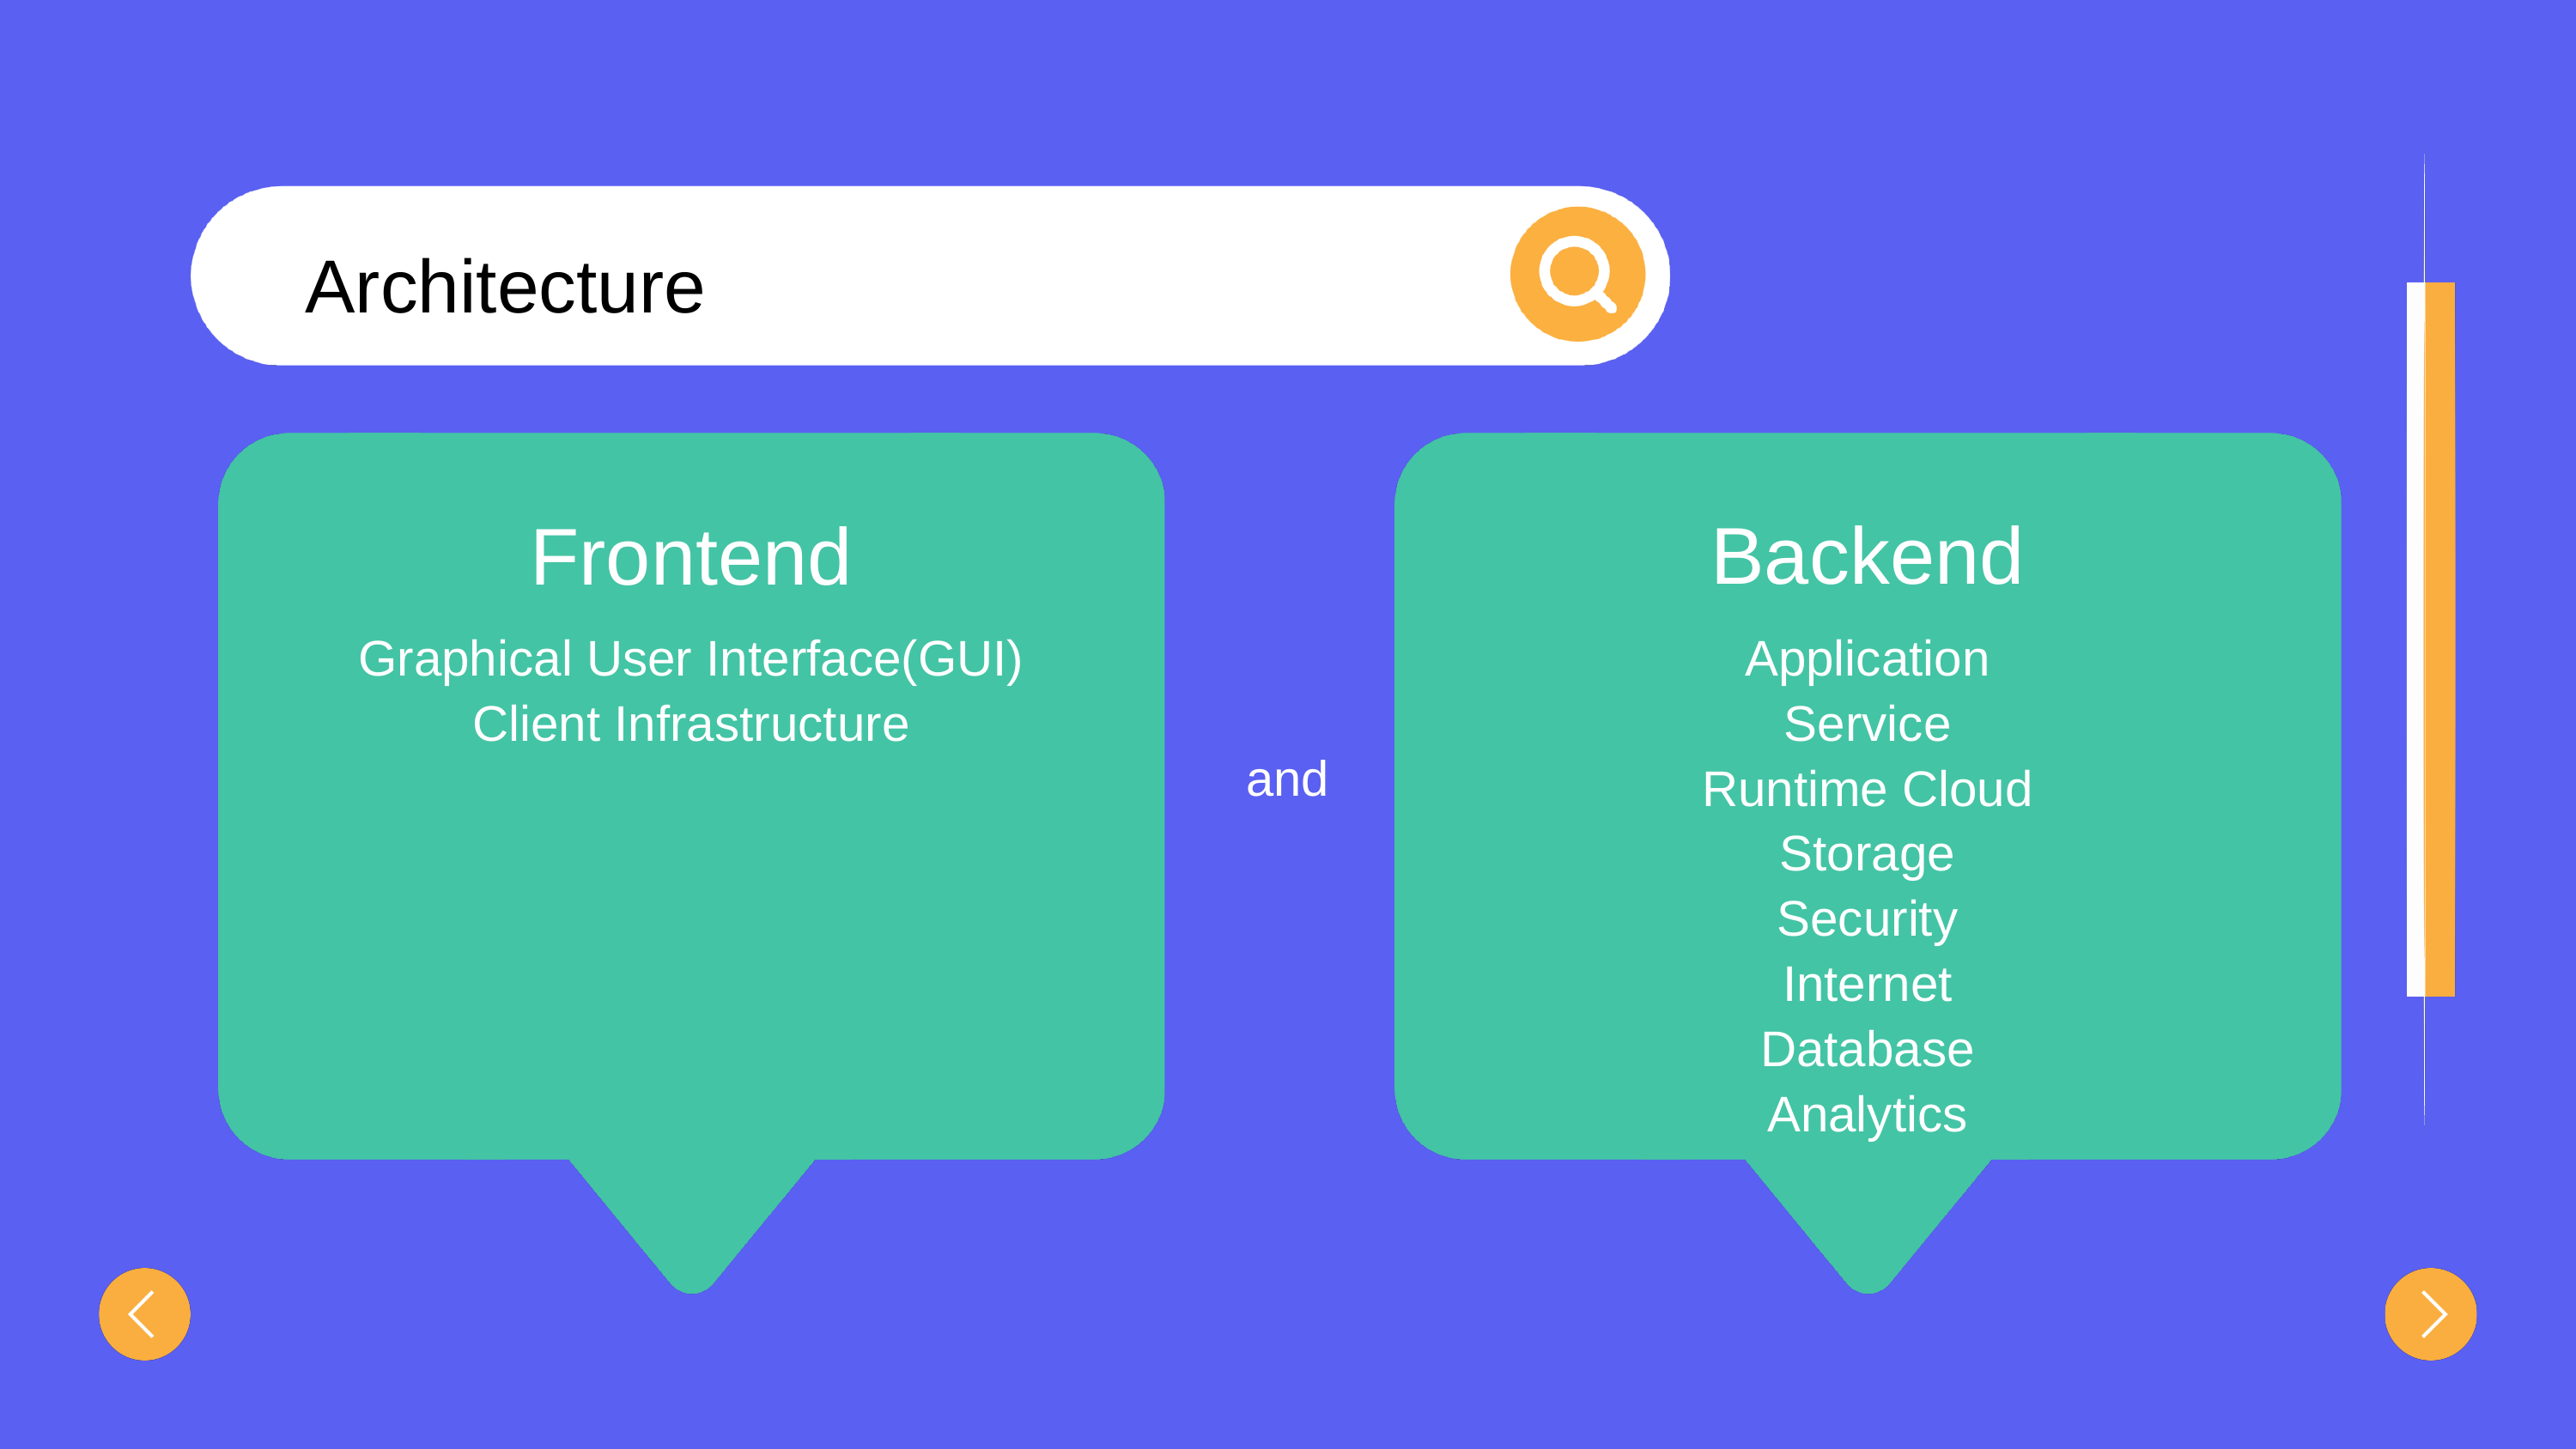

Architecture

Frontend
Graphical User Interface(GUI)
Client Infrastructure
Backend
Application
Service
Runtime Cloud
Storage
Security
Internet
Database
Analytics

and